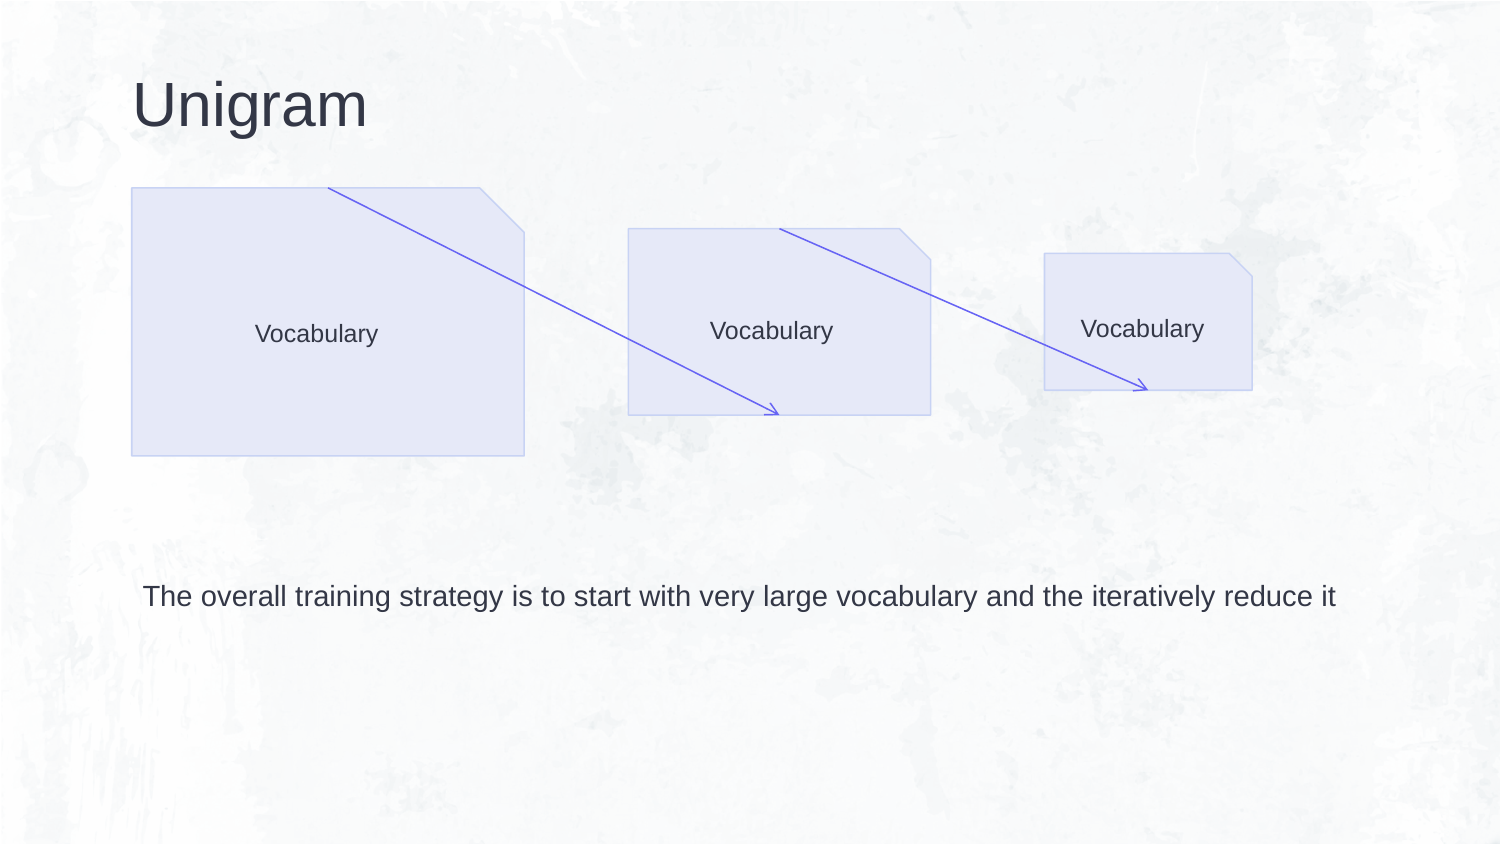

# Unigram
Vocabulary
Vocabulary
Vocabulary
The overall training strategy is to start with very large vocabulary and the iteratively reduce it